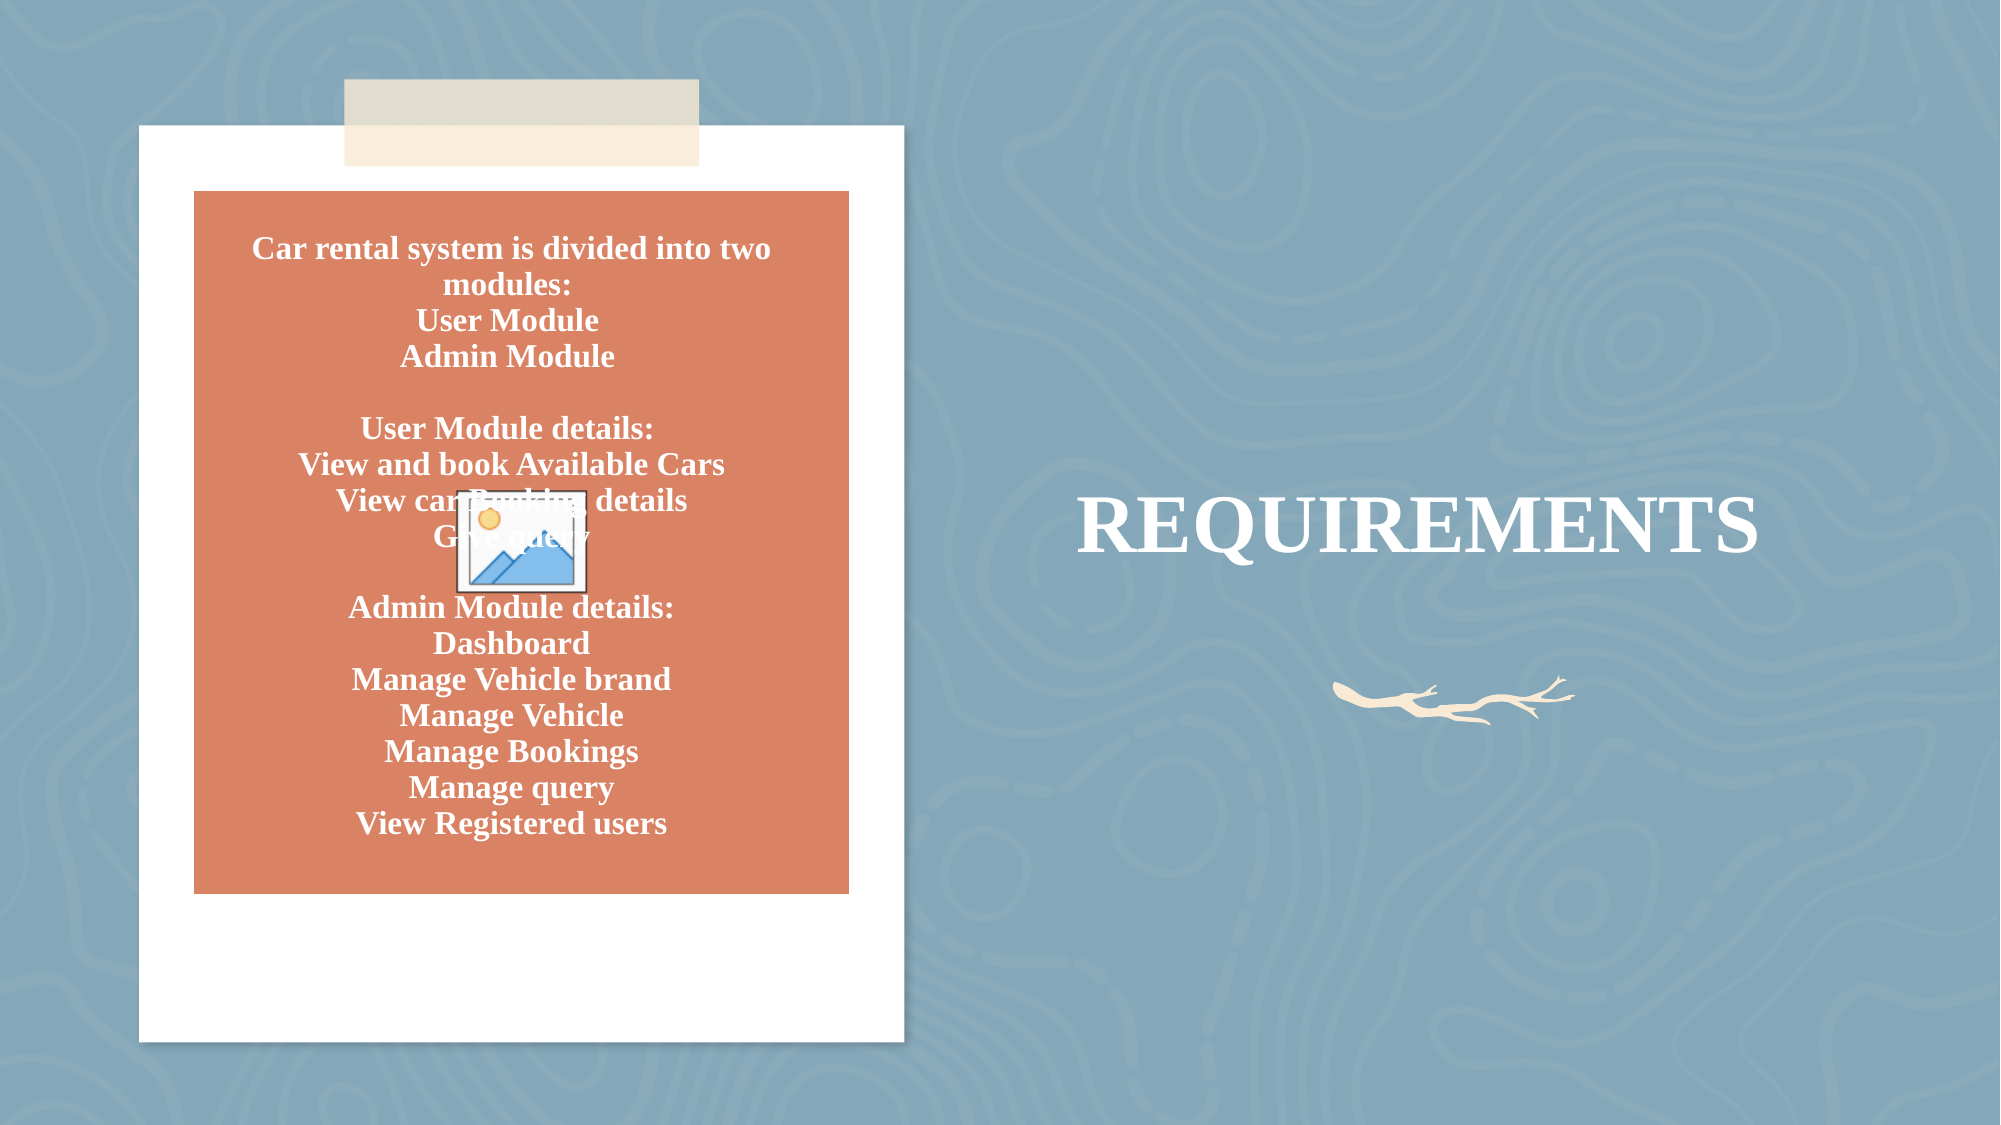

# Car rental system is divided into two modules: User Module Admin Module User Module details: View and book Available Cars View car Booking details Give query Admin Module details: Dashboard Manage Vehicle brand Manage Vehicle Manage Bookings Manage query View Registered users
REQUIREMENTS